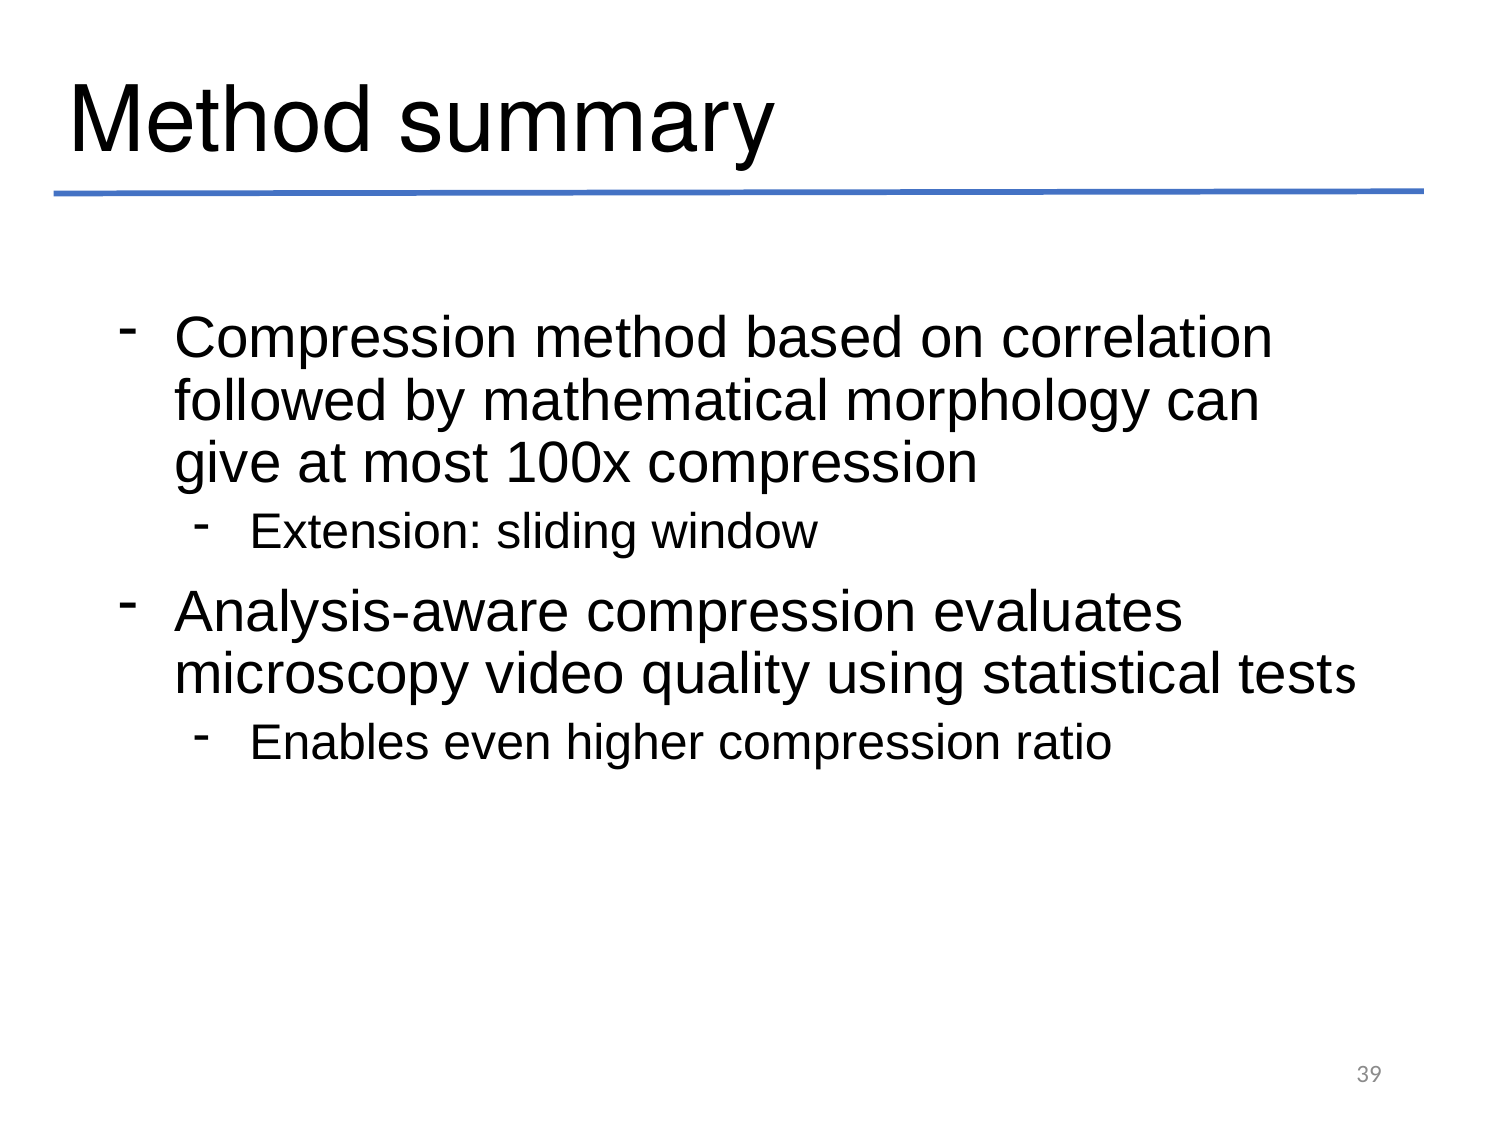

# Method summary
Compression method based on correlation followed by mathematical morphology can give at most 100x compression
Extension: sliding window
Analysis-aware compression evaluates microscopy video quality using statistical tests
Enables even higher compression ratio
39